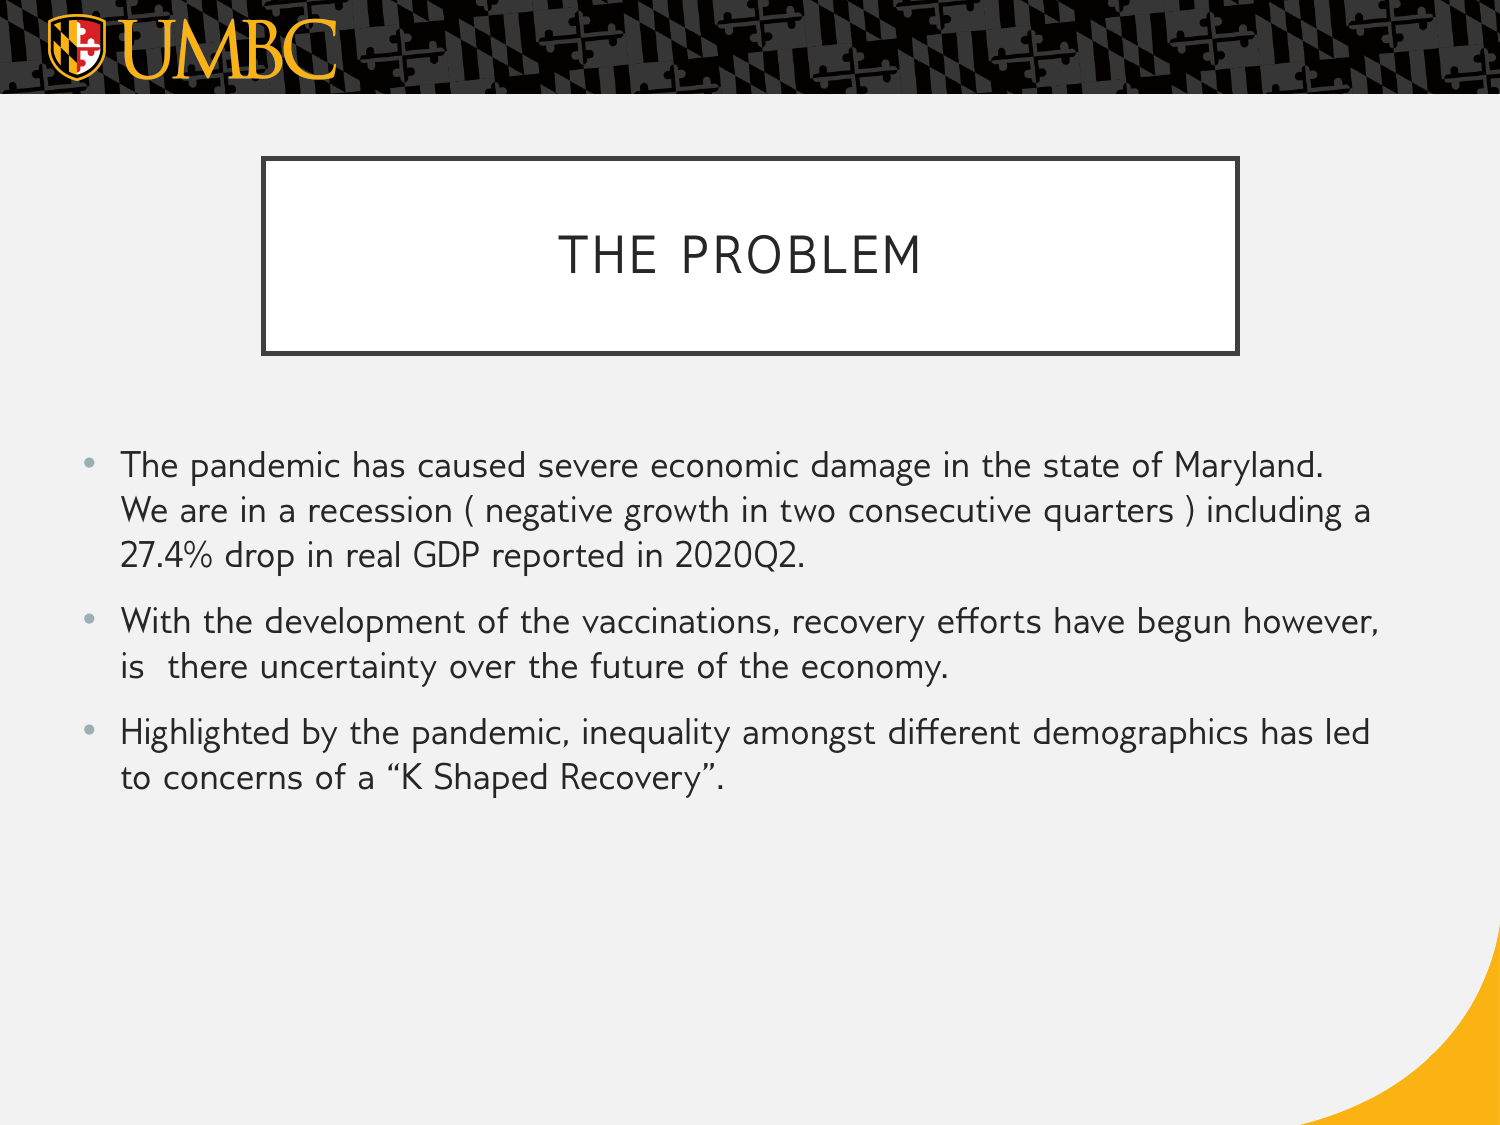

# The Problem
The pandemic has caused severe economic damage in the state of Maryland. We are in a recession ( negative growth in two consecutive quarters ) including a 27.4% drop in real GDP reported in 2020Q2.
With the development of the vaccinations, recovery efforts have begun however, is  there uncertainty over the future of the economy.
Highlighted by the pandemic, inequality amongst different demographics has led to concerns of a “K Shaped Recovery”.